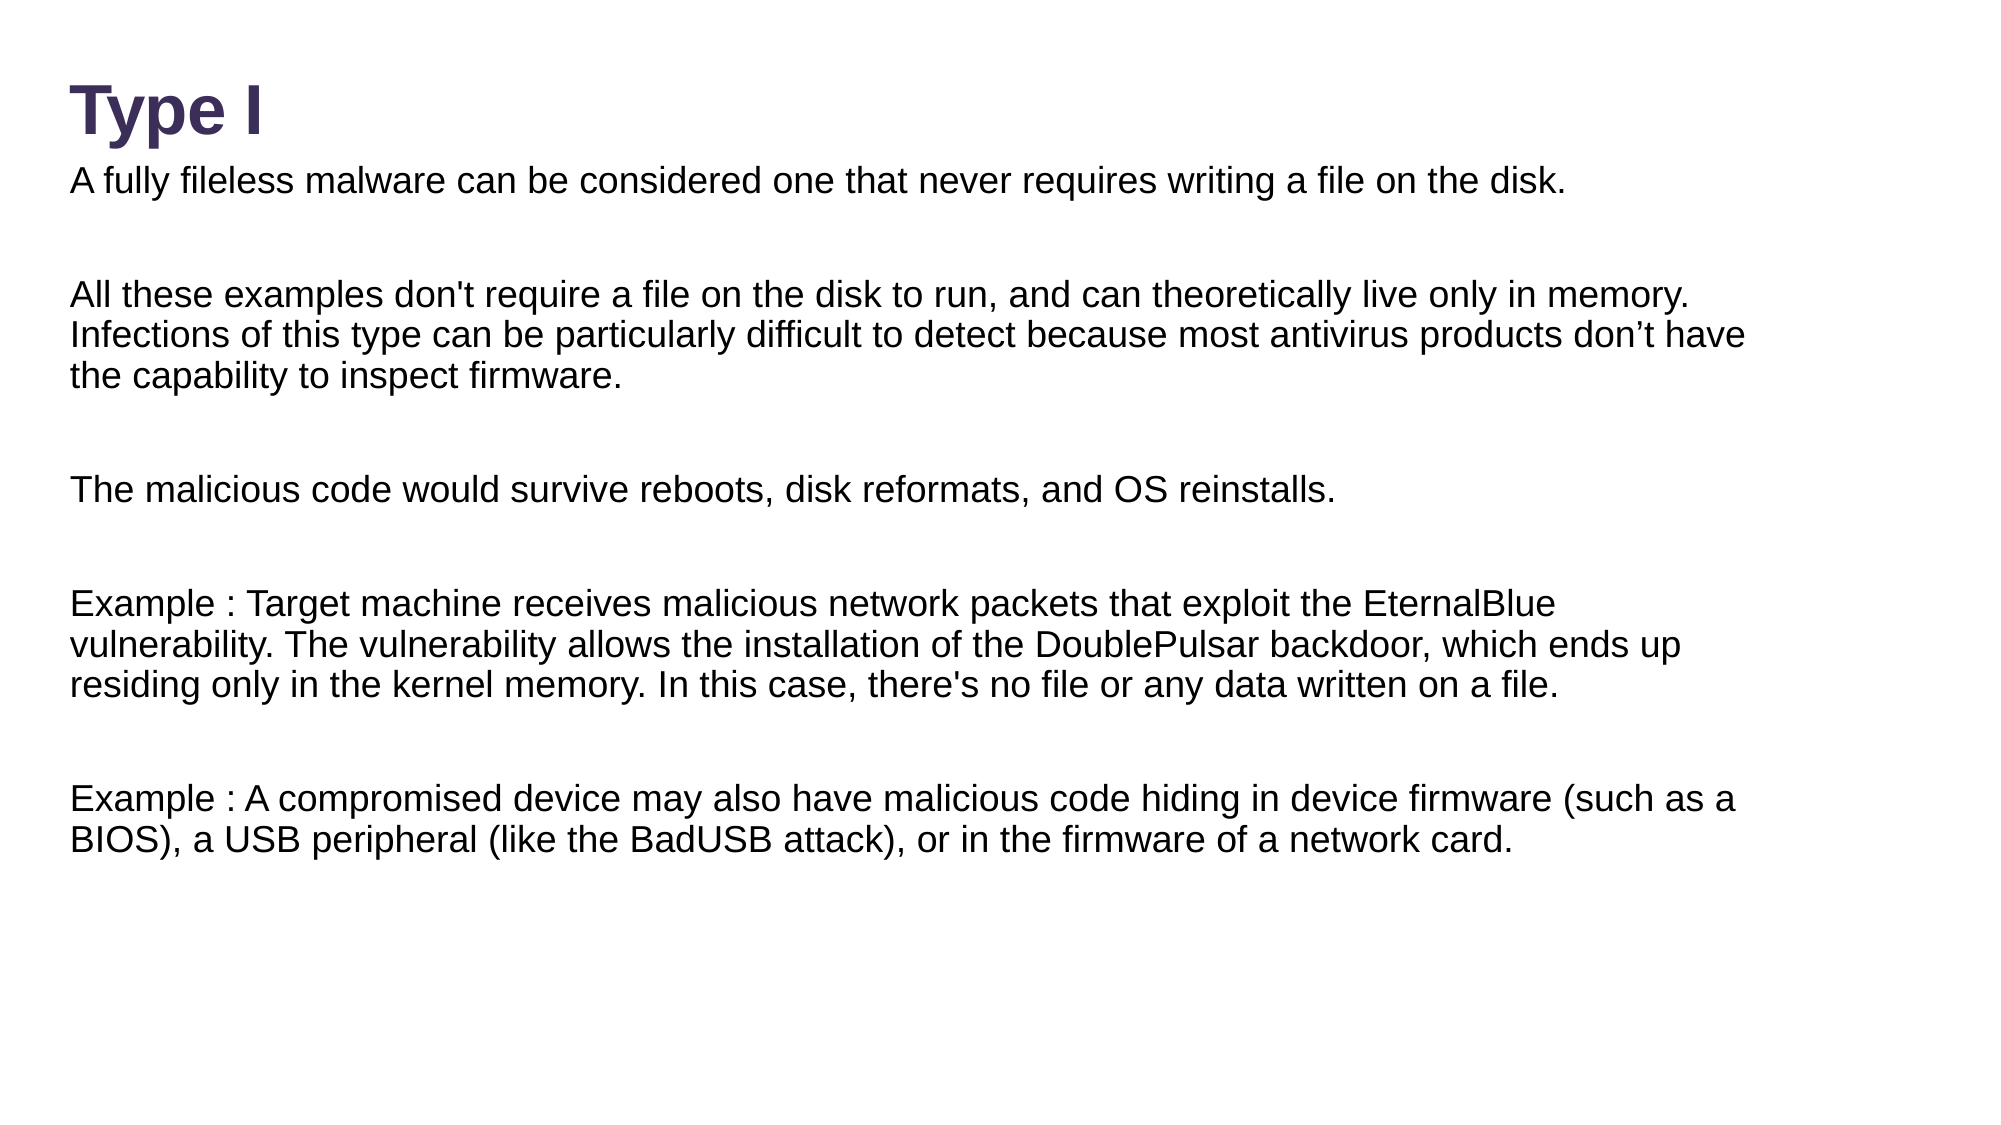

# Type I
A fully fileless malware can be considered one that never requires writing a file on the disk.

All these examples don't require a file on the disk to run, and can theoretically live only in memory. Infections of this type can be particularly difficult to detect because most antivirus products don’t have the capability to inspect firmware.

The malicious code would survive reboots, disk reformats, and OS reinstalls.

Example : Target machine receives malicious network packets that exploit the EternalBlue vulnerability. The vulnerability allows the installation of the DoublePulsar backdoor, which ends up residing only in the kernel memory. In this case, there's no file or any data written on a file.

Example : A compromised device may also have malicious code hiding in device firmware (such as a BIOS), a USB peripheral (like the BadUSB attack), or in the firmware of a network card.